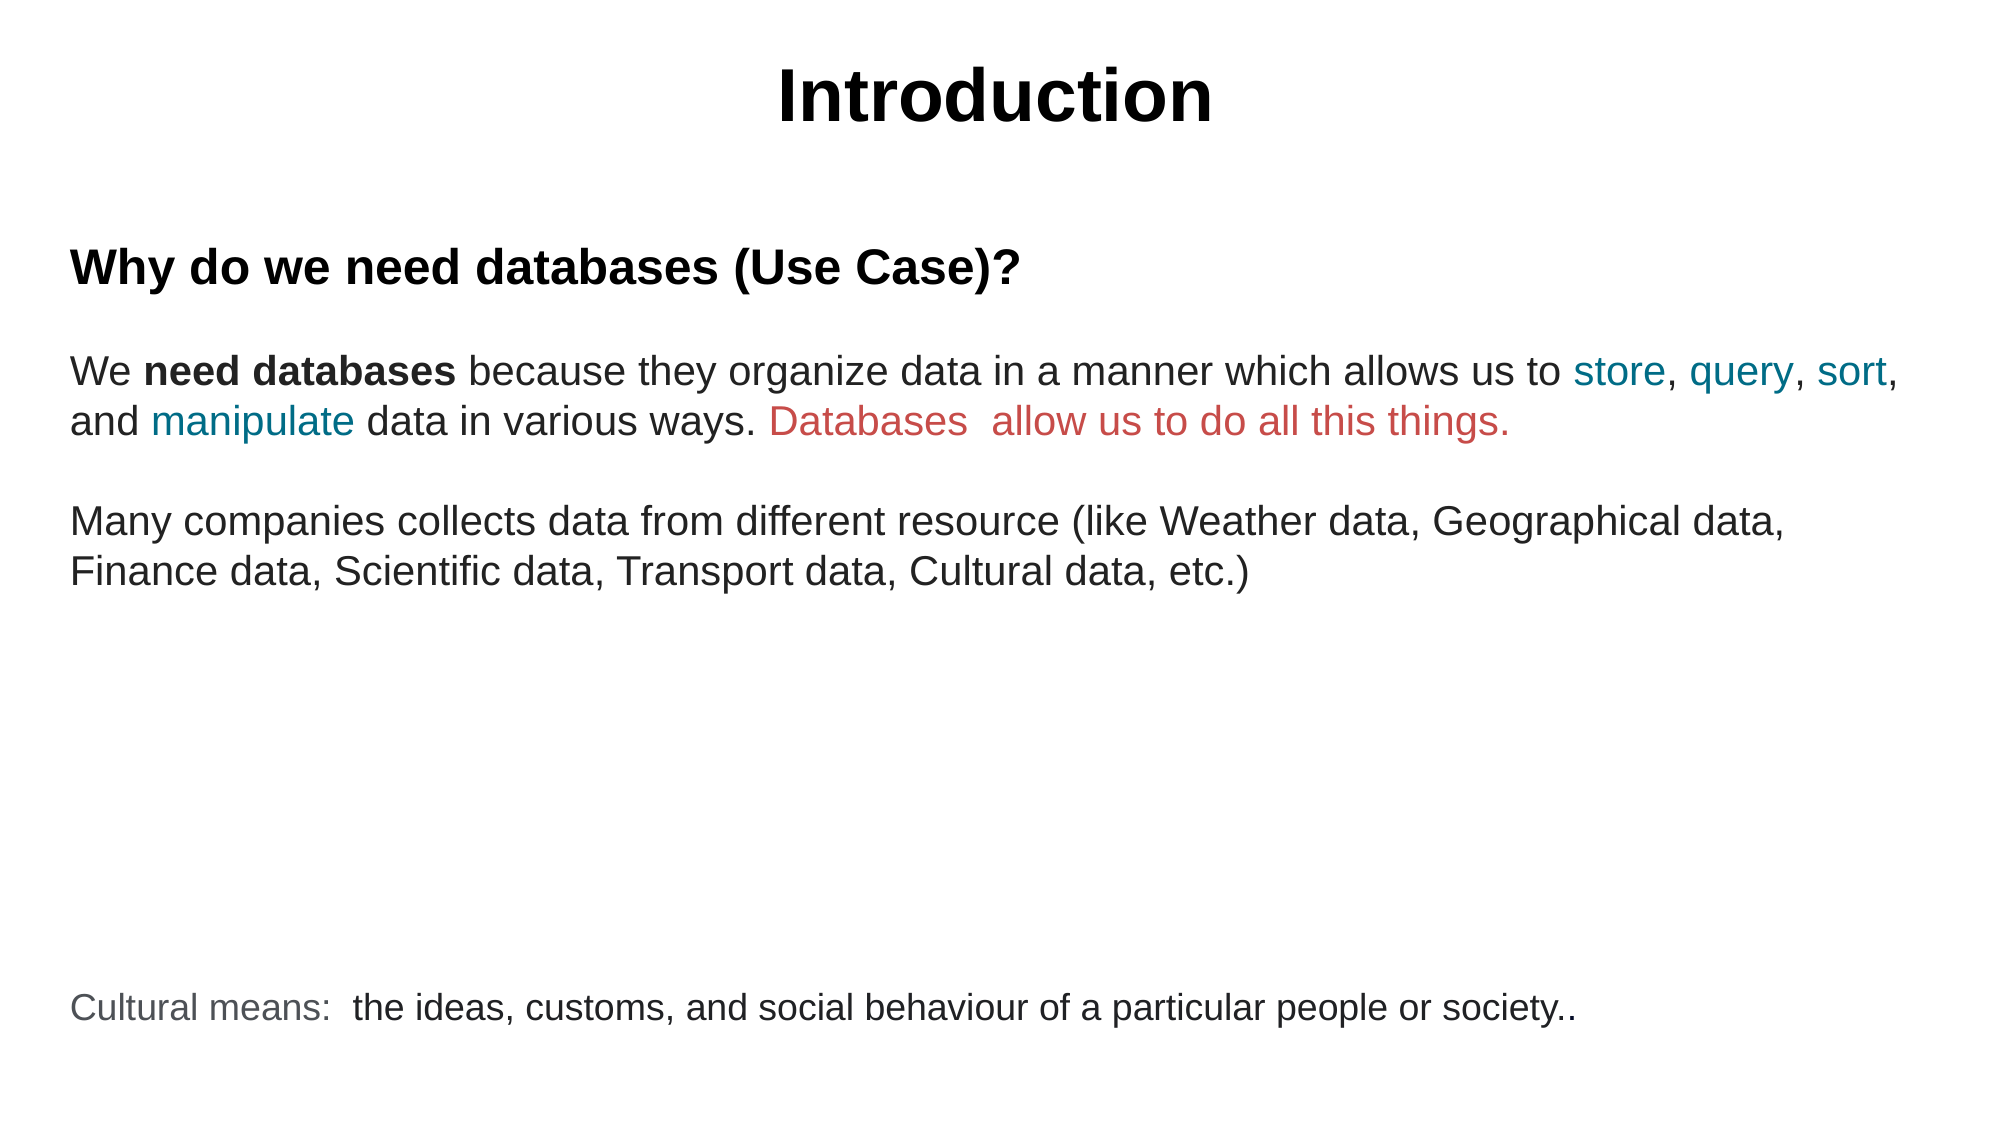

Introduction
Why do we need databases (Use Case)?

We need databases because they organize data in a manner which allows us to store, query, sort, and manipulate data in various ways. Databases  allow us to do all this things.

Many companies collects data from different resource (like Weather data, Geographical data, Finance data, Scientific data, Transport data, Cultural data, etc.)
Cultural means:  the ideas, customs, and social behaviour of a particular people or society..